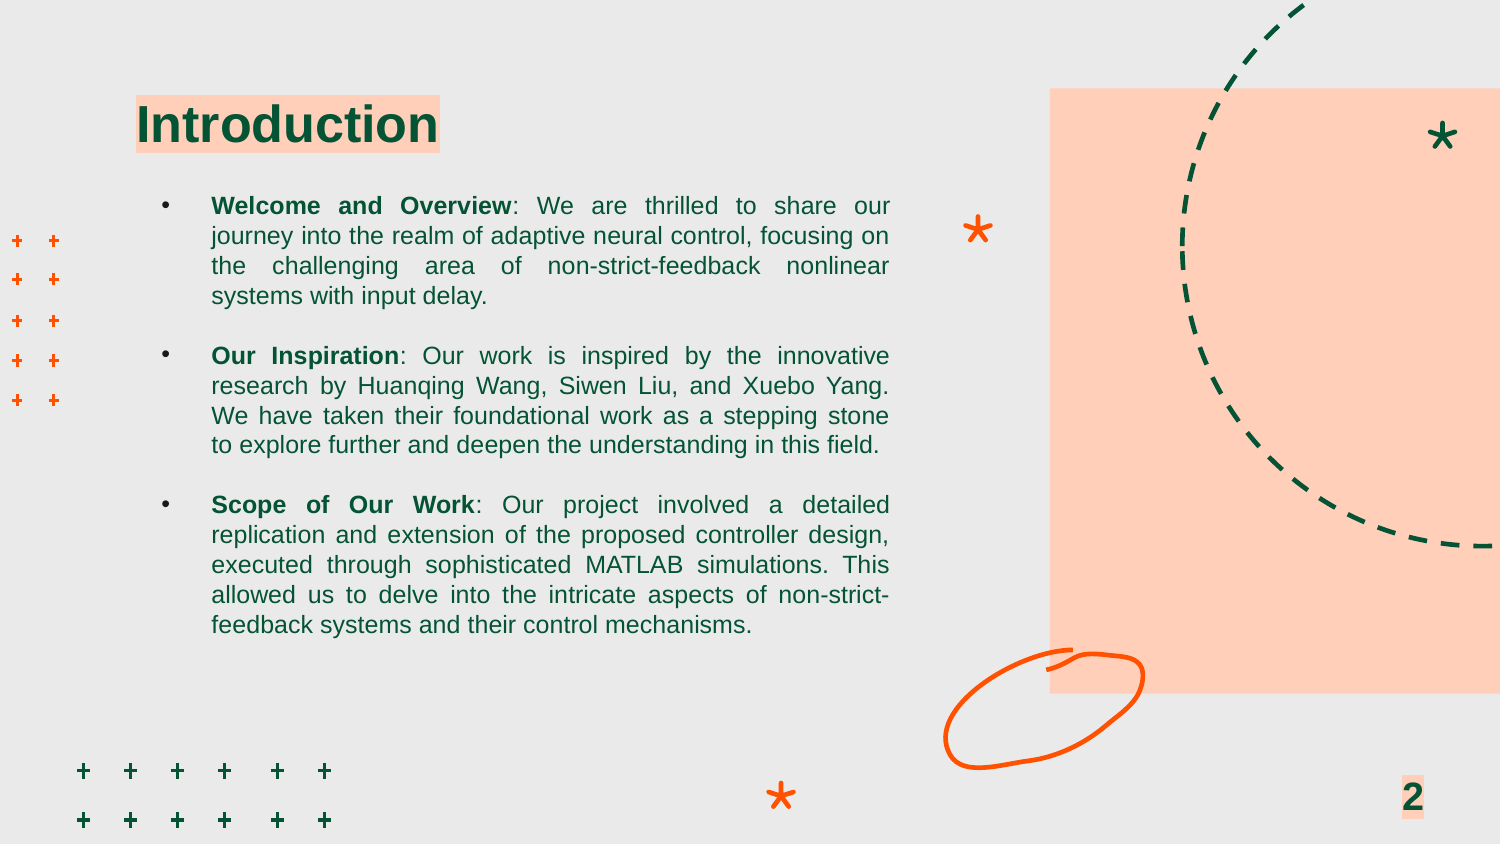

# Introduction

Welcome and Overview: We are thrilled to share our journey into the realm of adaptive neural control, focusing on the challenging area of non-strict-feedback nonlinear systems with input delay.

Our Inspiration: Our work is inspired by the innovative research by Huanqing Wang, Siwen Liu, and Xuebo Yang. We have taken their foundational work as a stepping stone to explore further and deepen the understanding in this field.

Scope of Our Work: Our project involved a detailed replication and extension of the proposed controller design, executed through sophisticated MATLAB simulations. This allowed us to delve into the intricate aspects of non-strict-feedback systems and their control mechanisms.

2